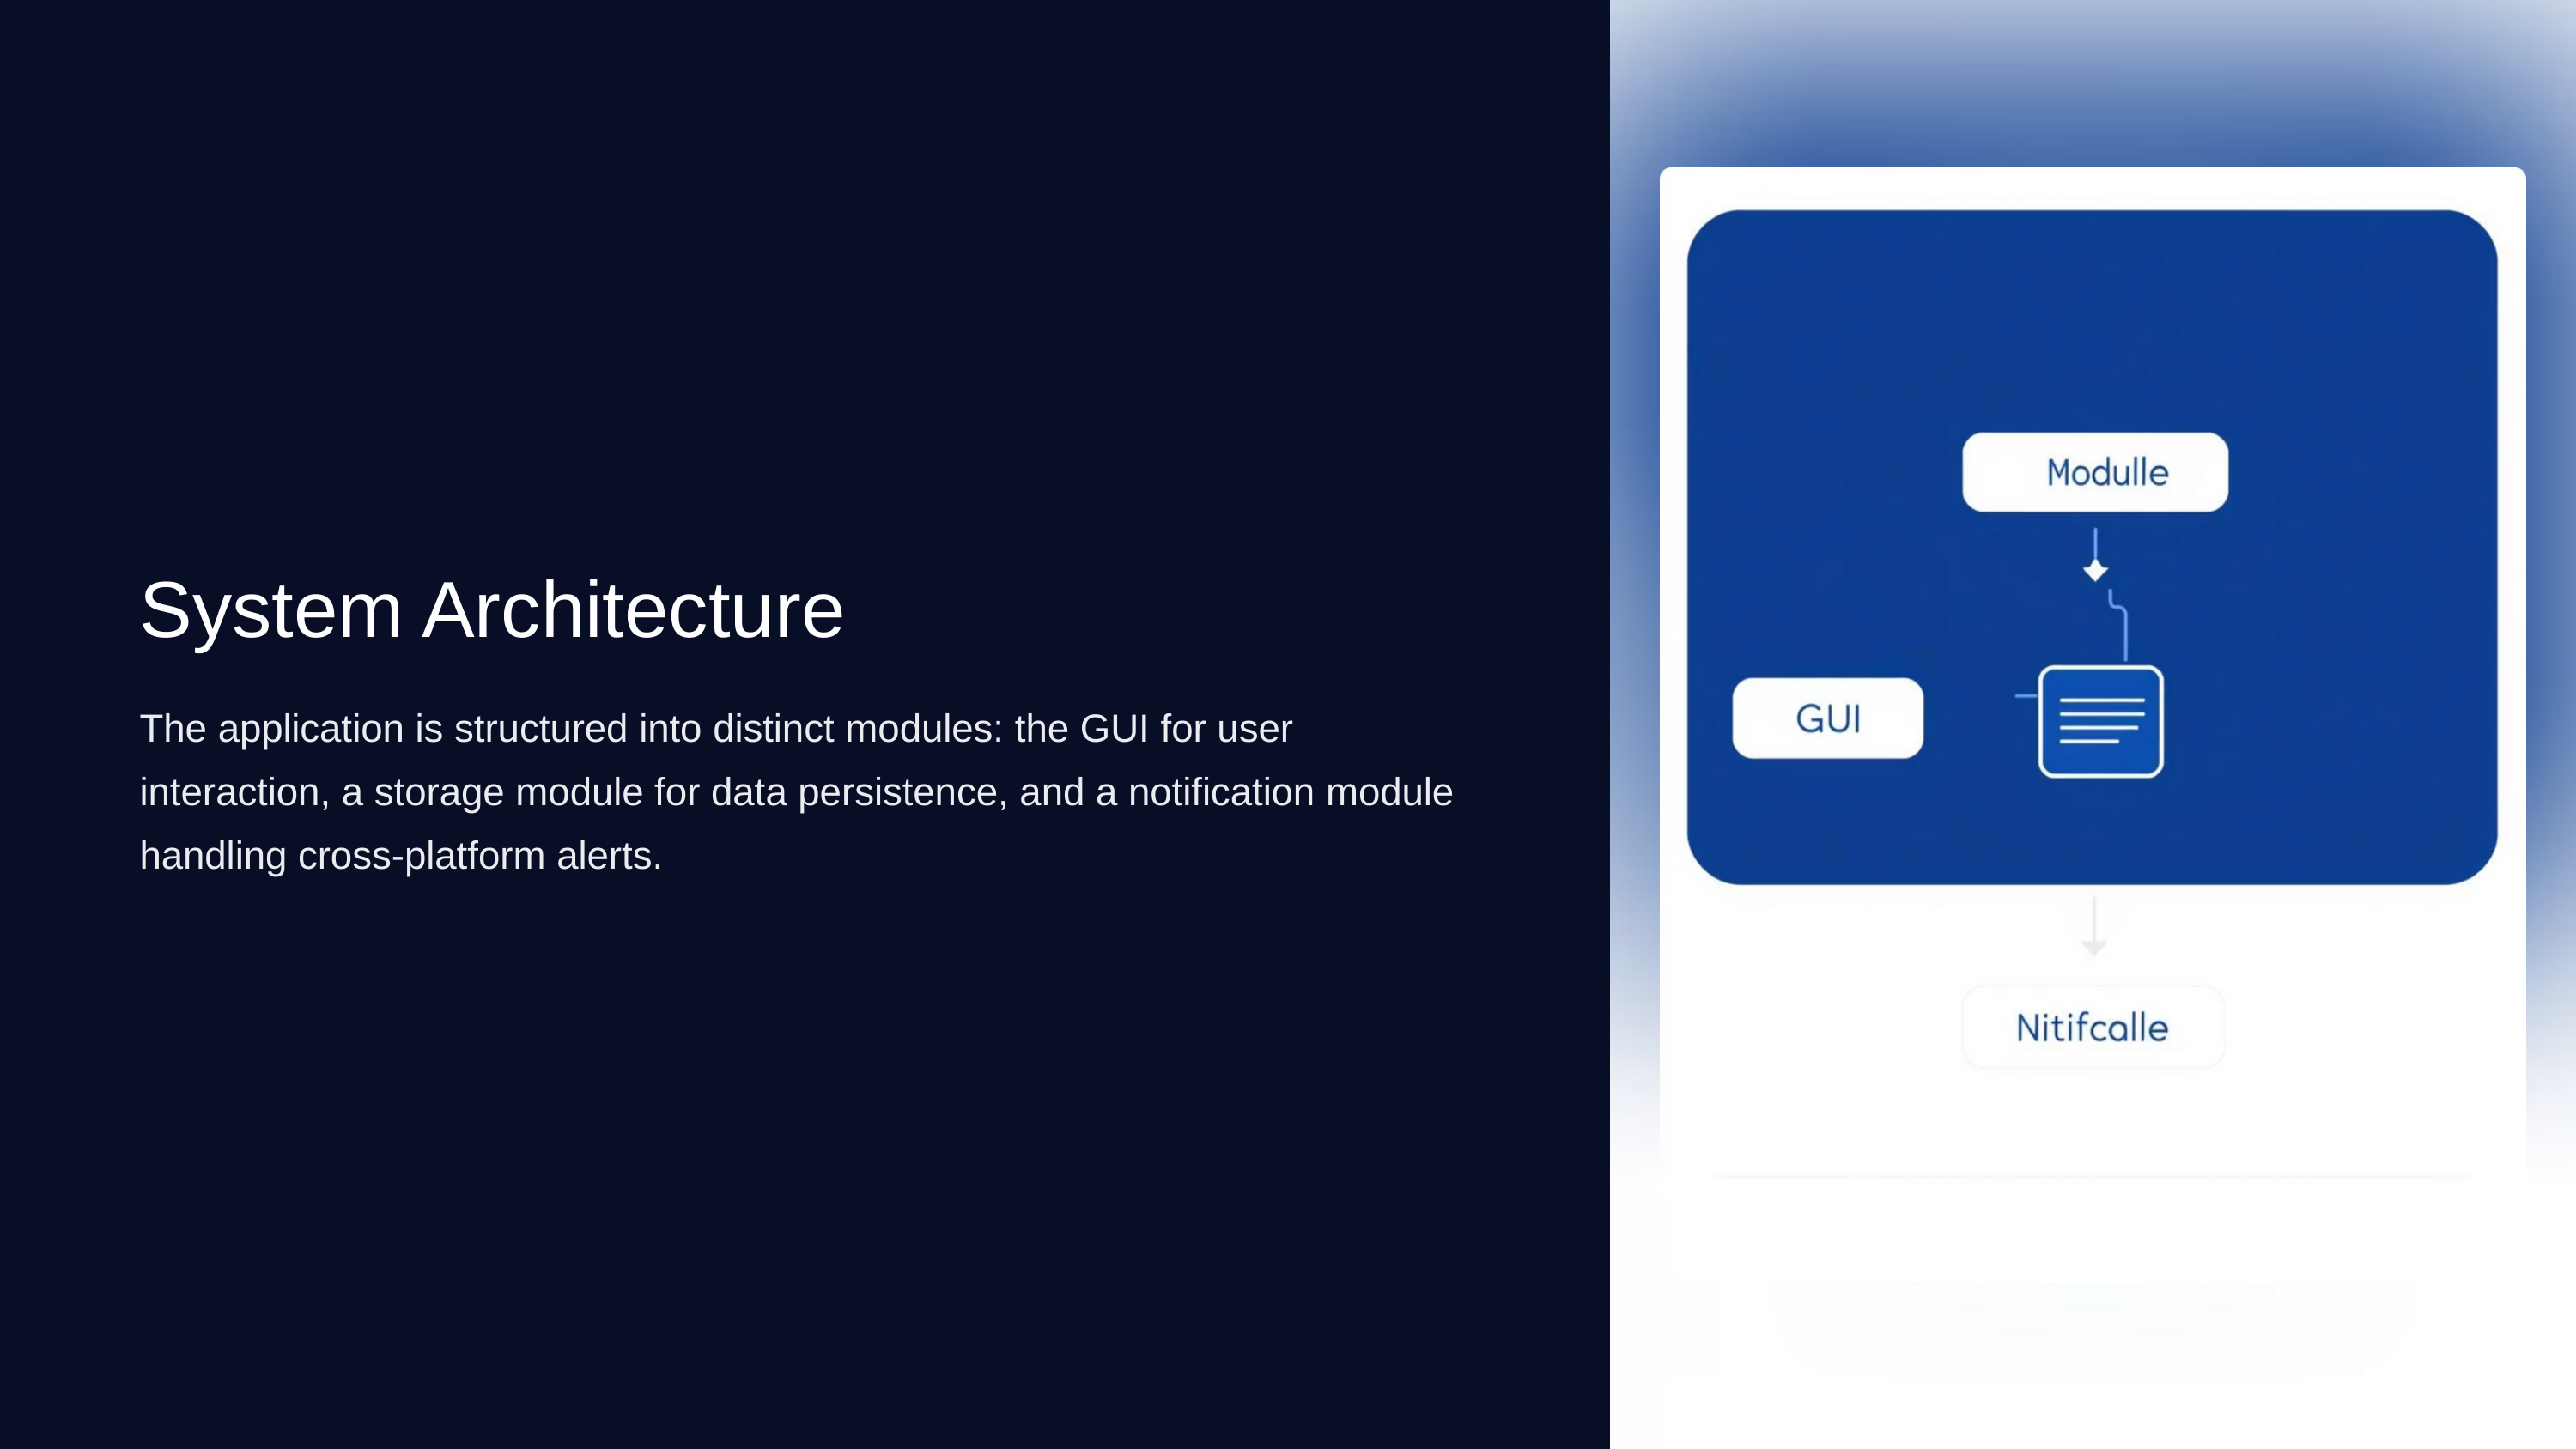

System Architecture
The application is structured into distinct modules: the GUI for user interaction, a storage module for data persistence, and a notification module handling cross-platform alerts.